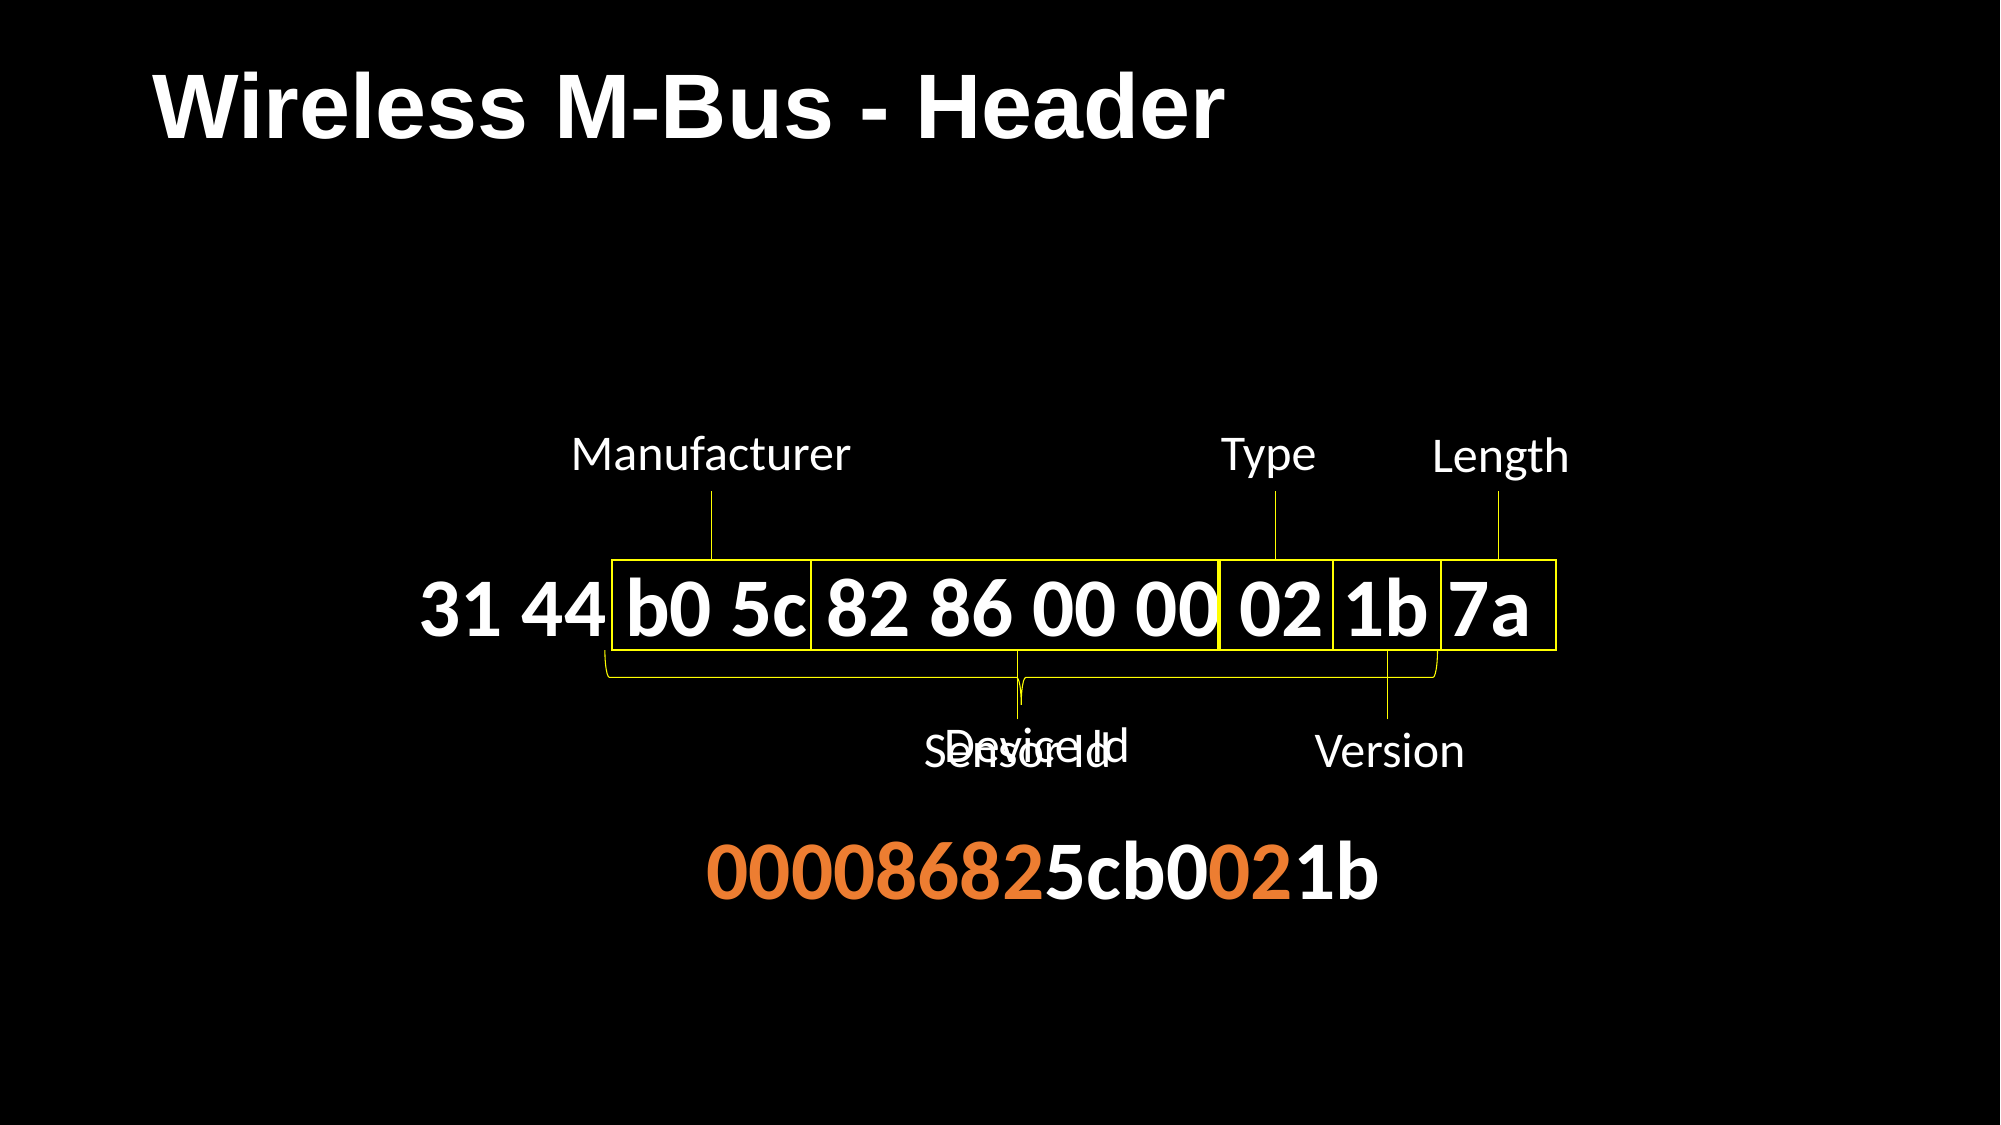

# Wireless M-Bus - Header
Manufacturer

Type

Length

31 44 b0 5c 82 86 00 00 02 1b 7a

Sensor Id

Version

Device Id
000086825cb0021b